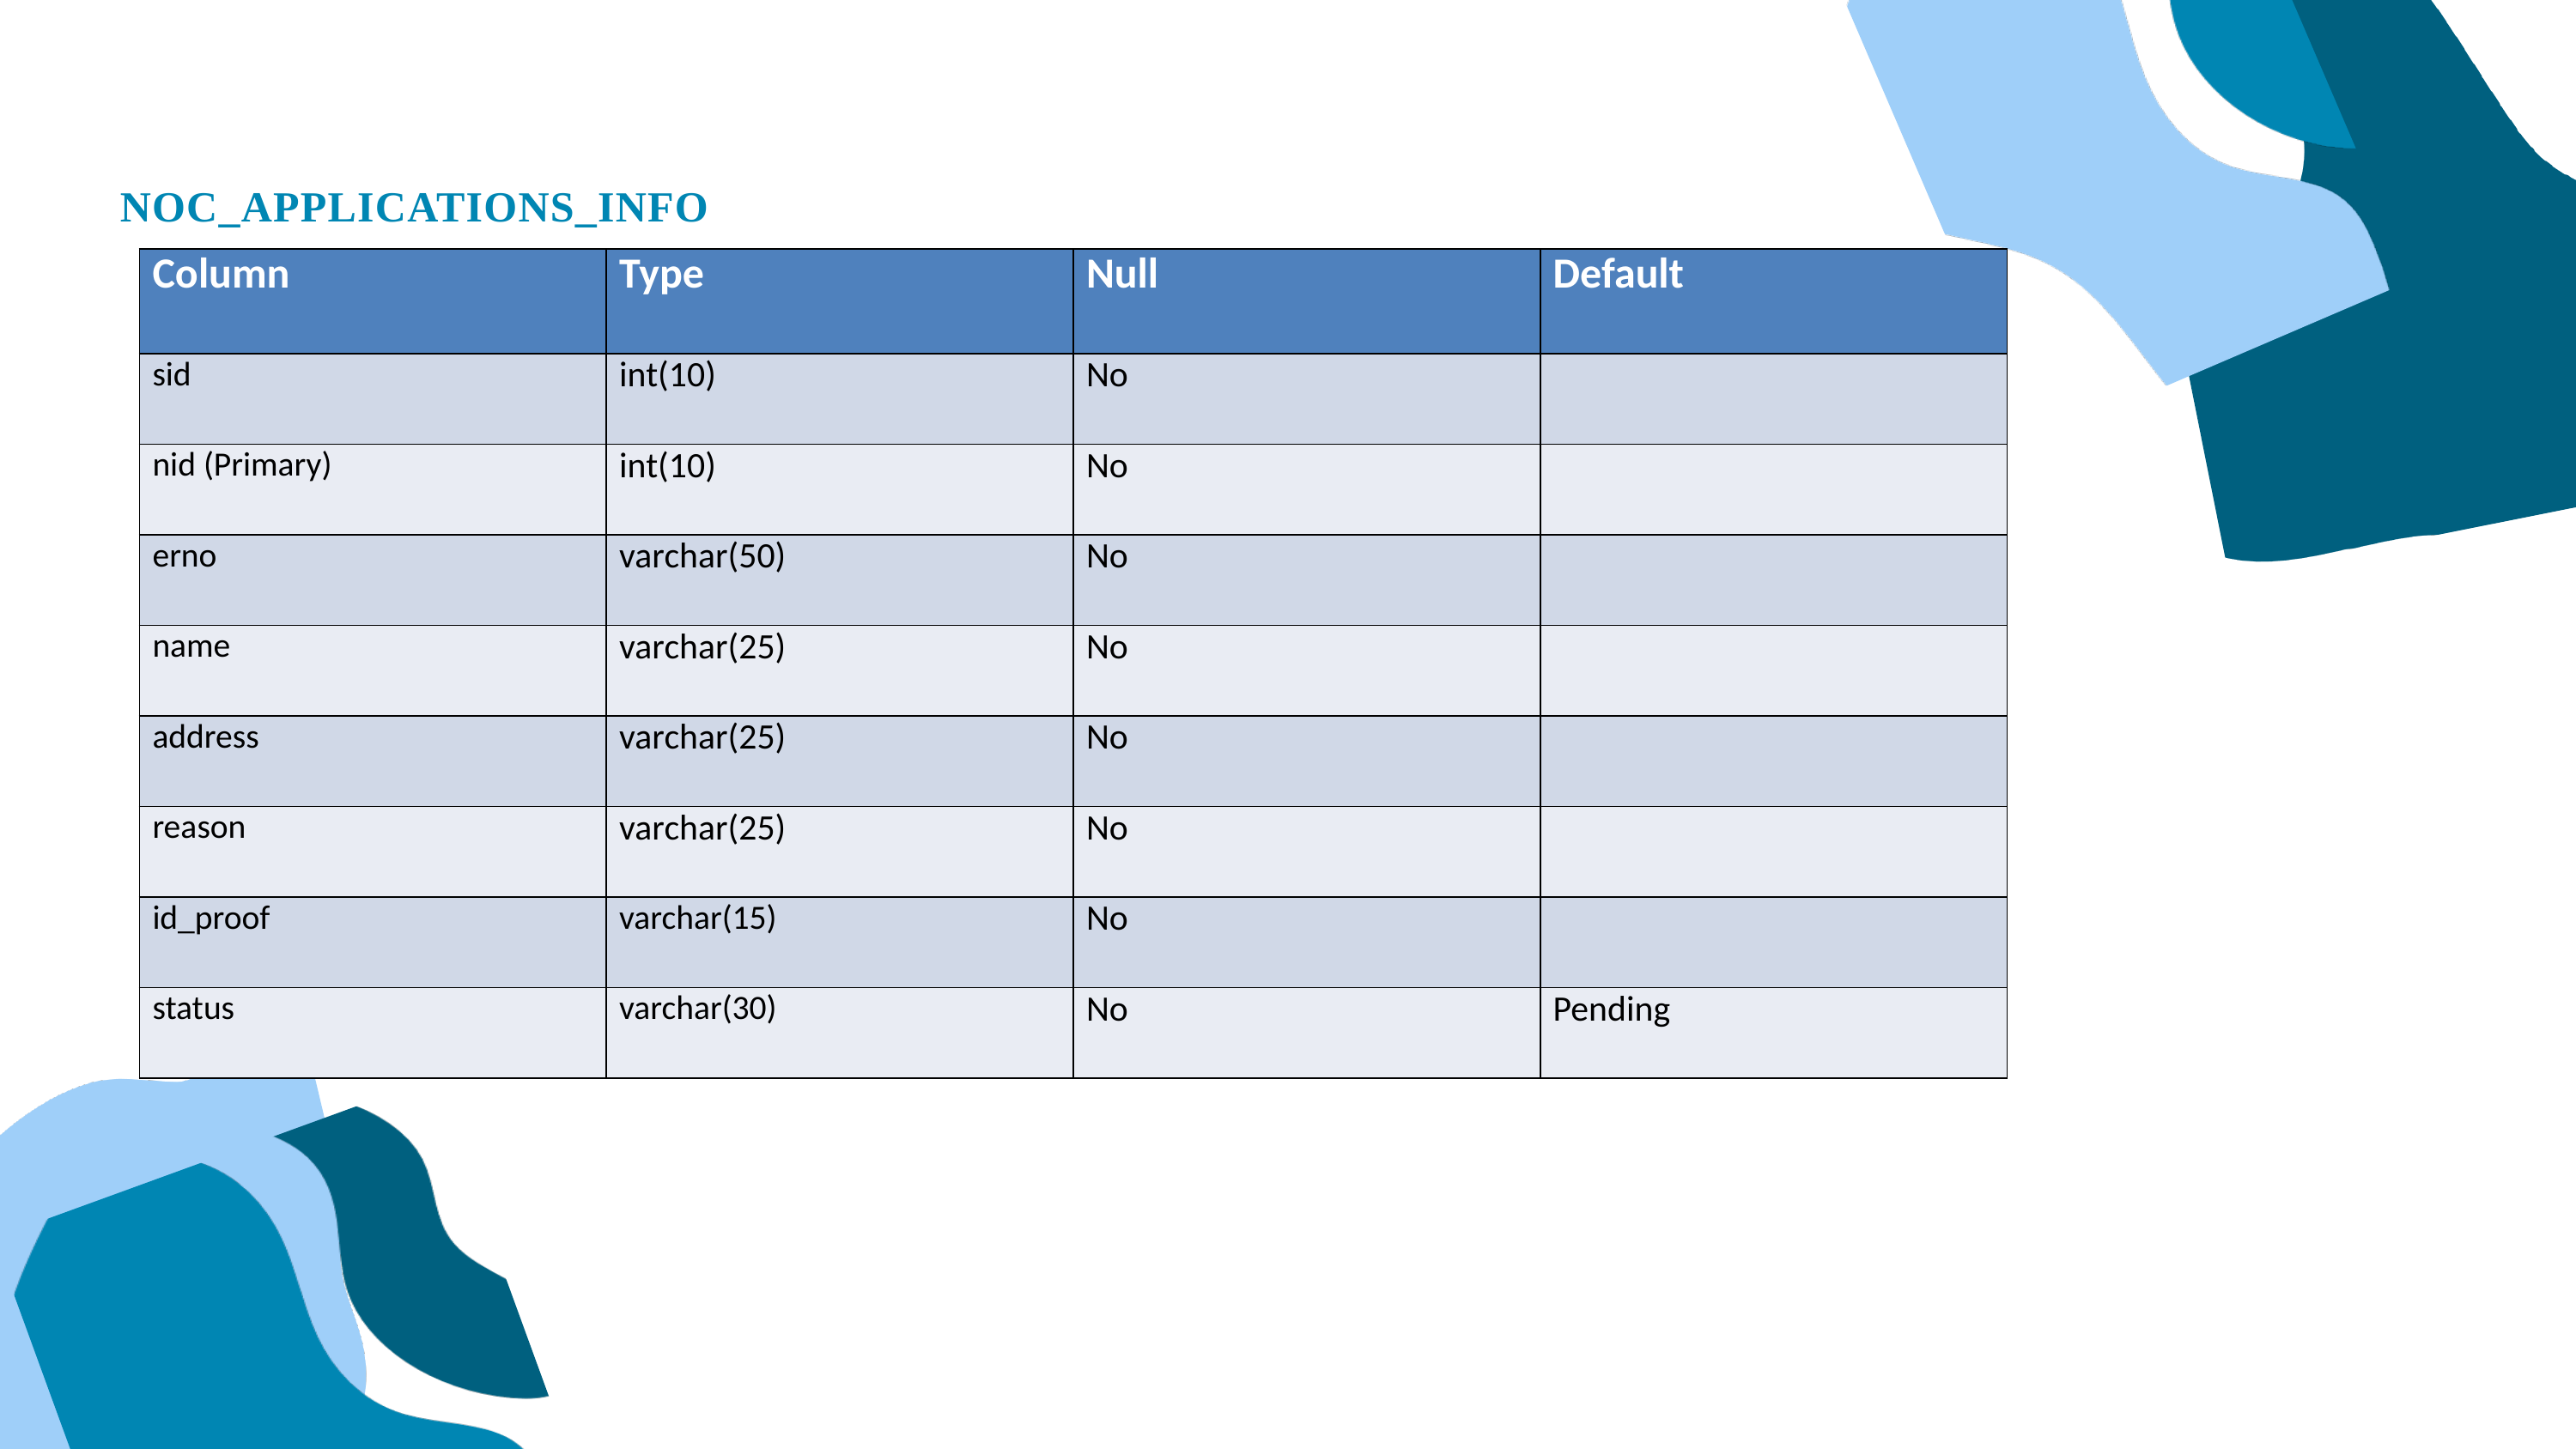

NOC_APPLICATIONS_INFO
| Column | Type | Null | Default |
| --- | --- | --- | --- |
| sid | int(10) | No |  |
| nid (Primary) | int(10) | No |  |
| erno | varchar(50) | No |  |
| name | varchar(25) | No |  |
| address | varchar(25) | No |  |
| reason | varchar(25) | No |  |
| id\_proof | varchar(15) | No |  |
| status | varchar(30) | No | Pending |